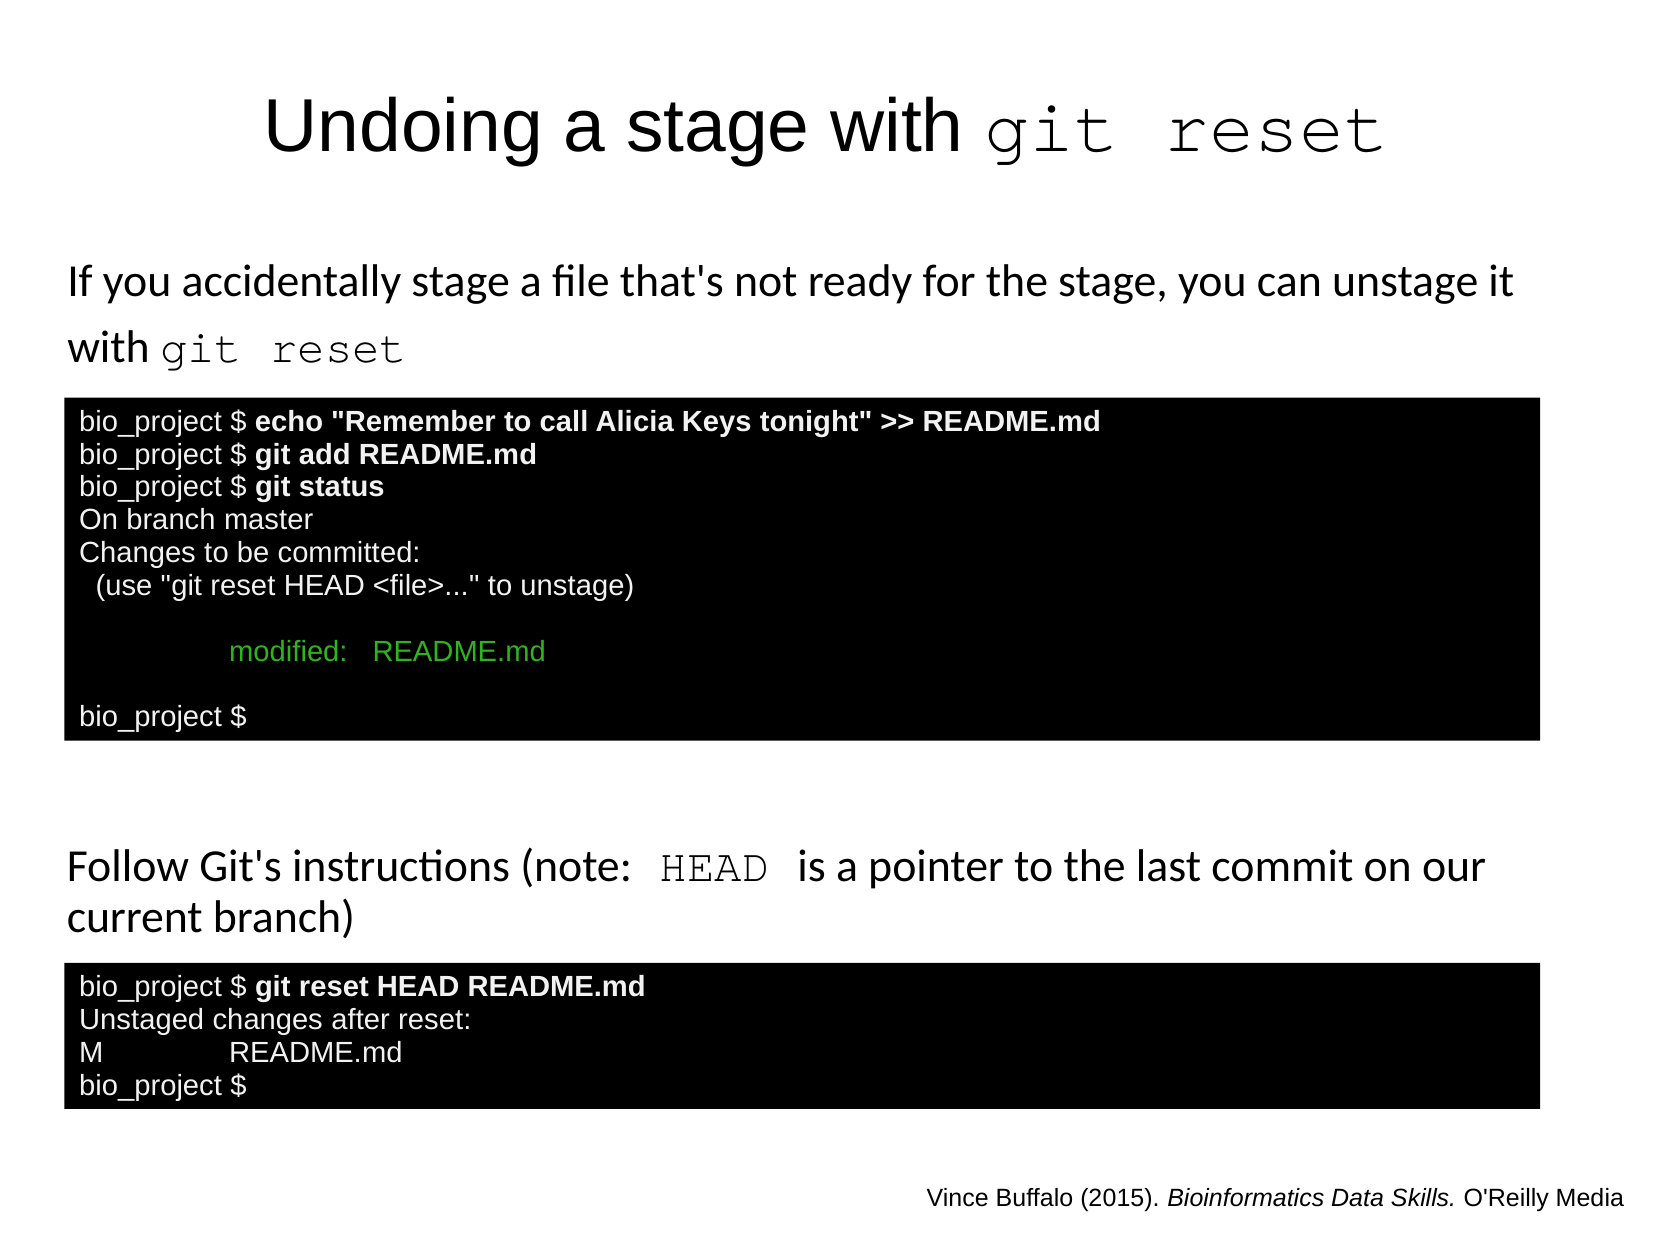

Undoing a stage with git reset
If you accidentally stage a file that's not ready for the stage, you can unstage it with git reset
bio_project $ echo "Remember to call Alicia Keys tonight" >> README.md
bio_project $ git add README.md
bio_project $ git status
On branch master
Changes to be committed:
  (use "git reset HEAD <file>..." to unstage)

	modified:   README.md

bio_project $
Follow Git's instructions (note: HEAD is a pointer to the last commit on our current branch)
bio_project $ git reset HEAD README.md
Unstaged changes after reset:
M	README.md
bio_project $
Vince Buffalo (2015). Bioinformatics Data Skills. O'Reilly Media